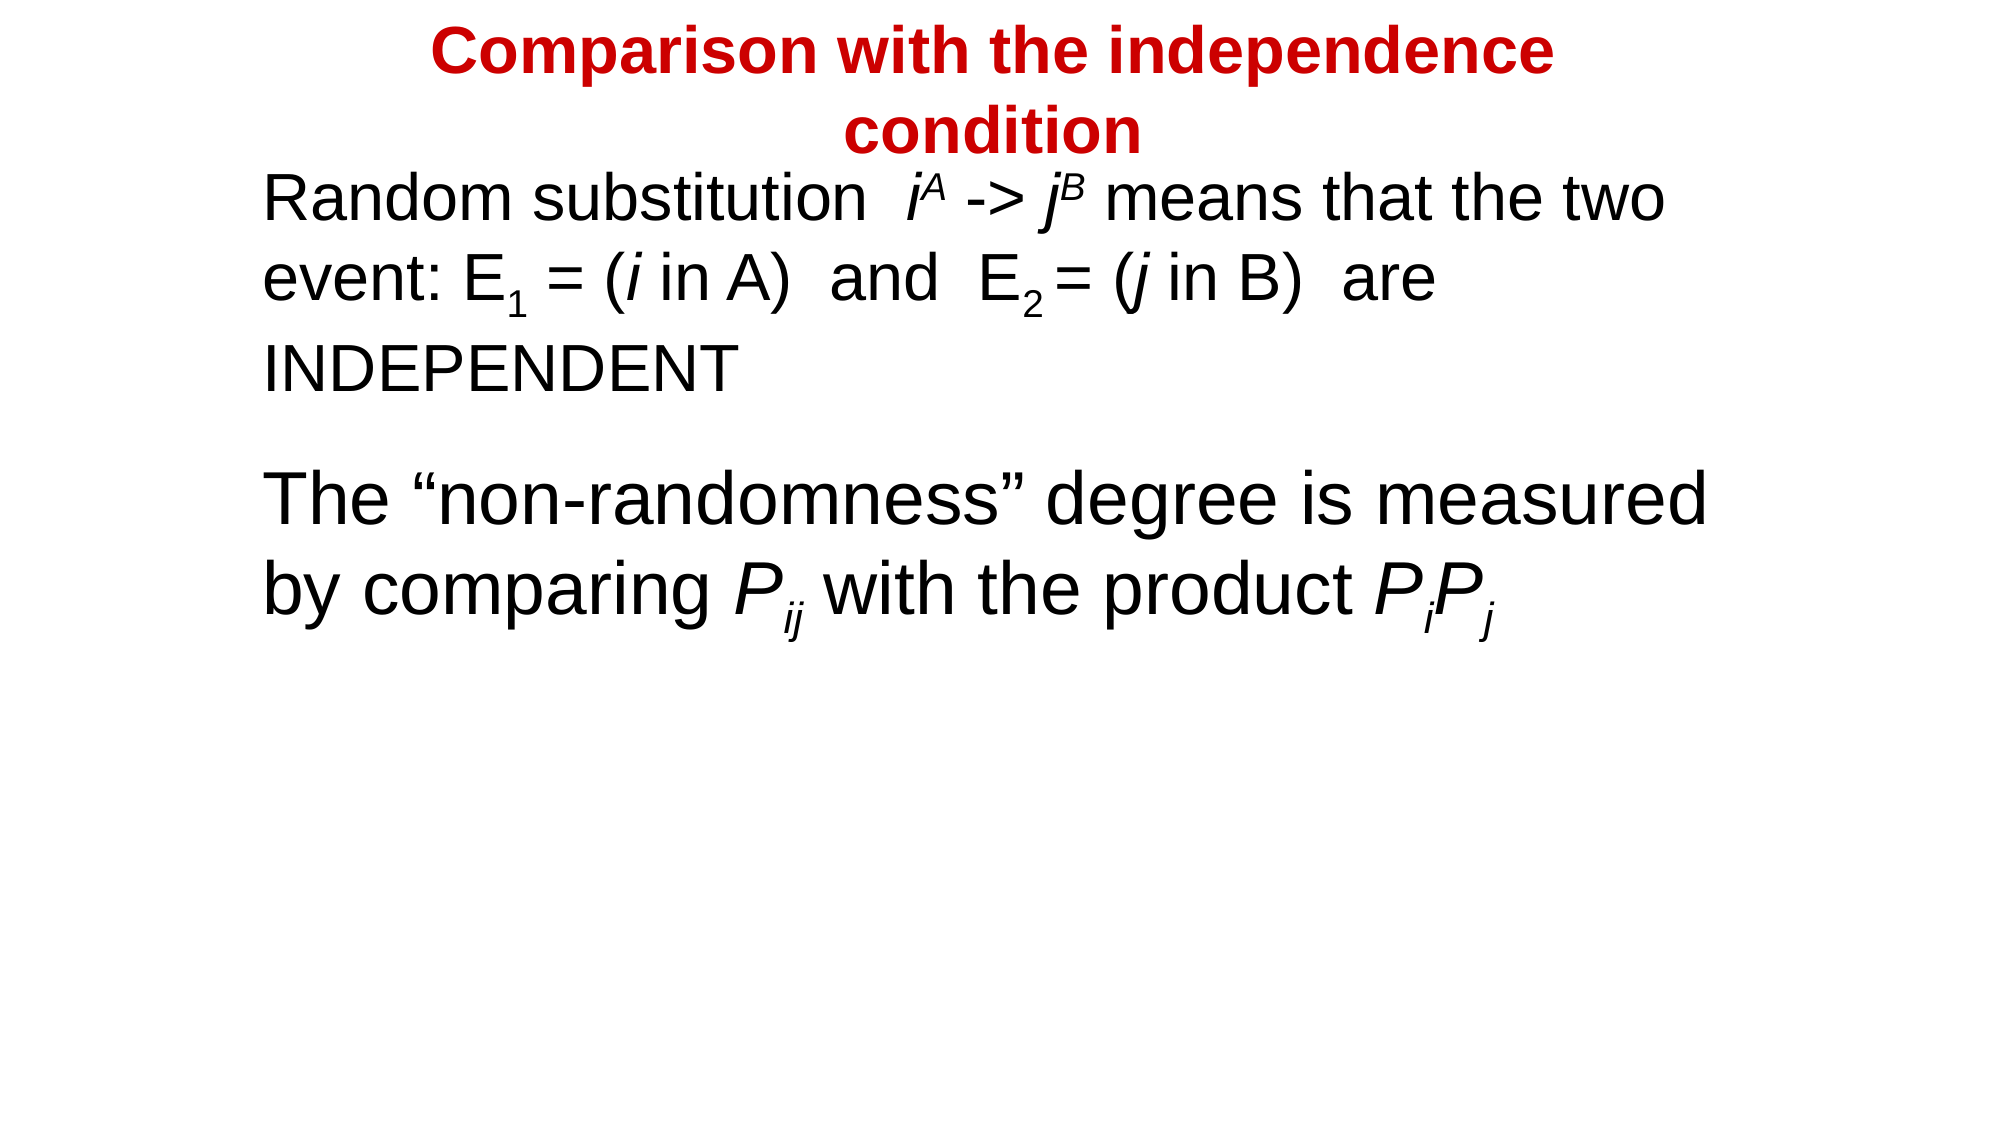

Comparison with the independence condition
Random substitution  iA -> jB means that the two event: E1 = (i in A)  and  E2 = (j in B)  are INDEPENDENT
The “non-randomness” degree is measured by comparing Pij with the product PiPj